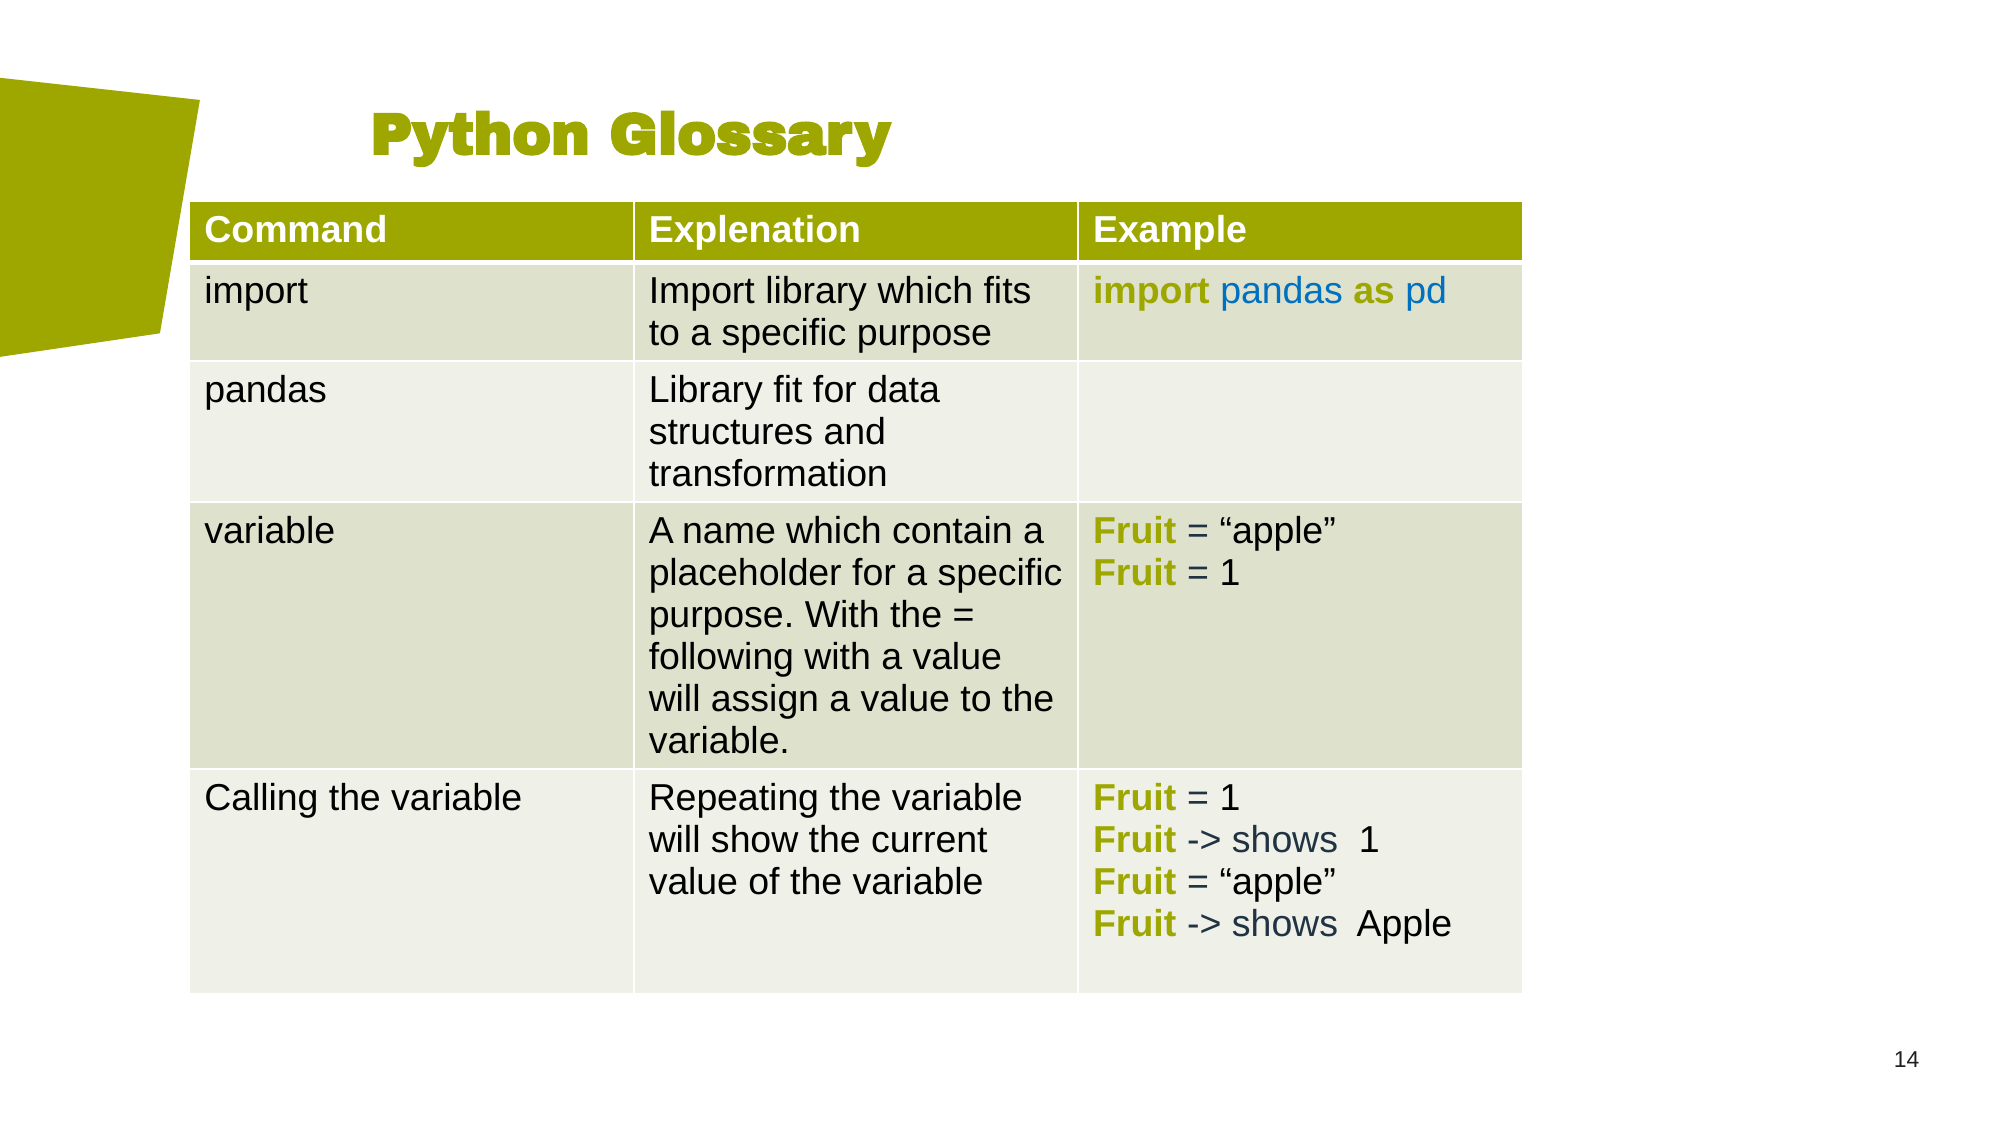

# Python Glossary
| Command | Explenation | Example |
| --- | --- | --- |
| import | Import library which fits to a specific purpose | import pandas as pd |
| pandas | Library fit for data structures and transformation |  |
| variable | A name which contain a placeholder for a specific purpose. With the = following with a value will assign a value to the variable. | Fruit = “apple” Fruit = 1 |
| Calling the variable | Repeating the variable will show the current value of the variable | Fruit = 1 Fruit -> shows 1 Fruit = “apple” Fruit -> shows Apple |
14